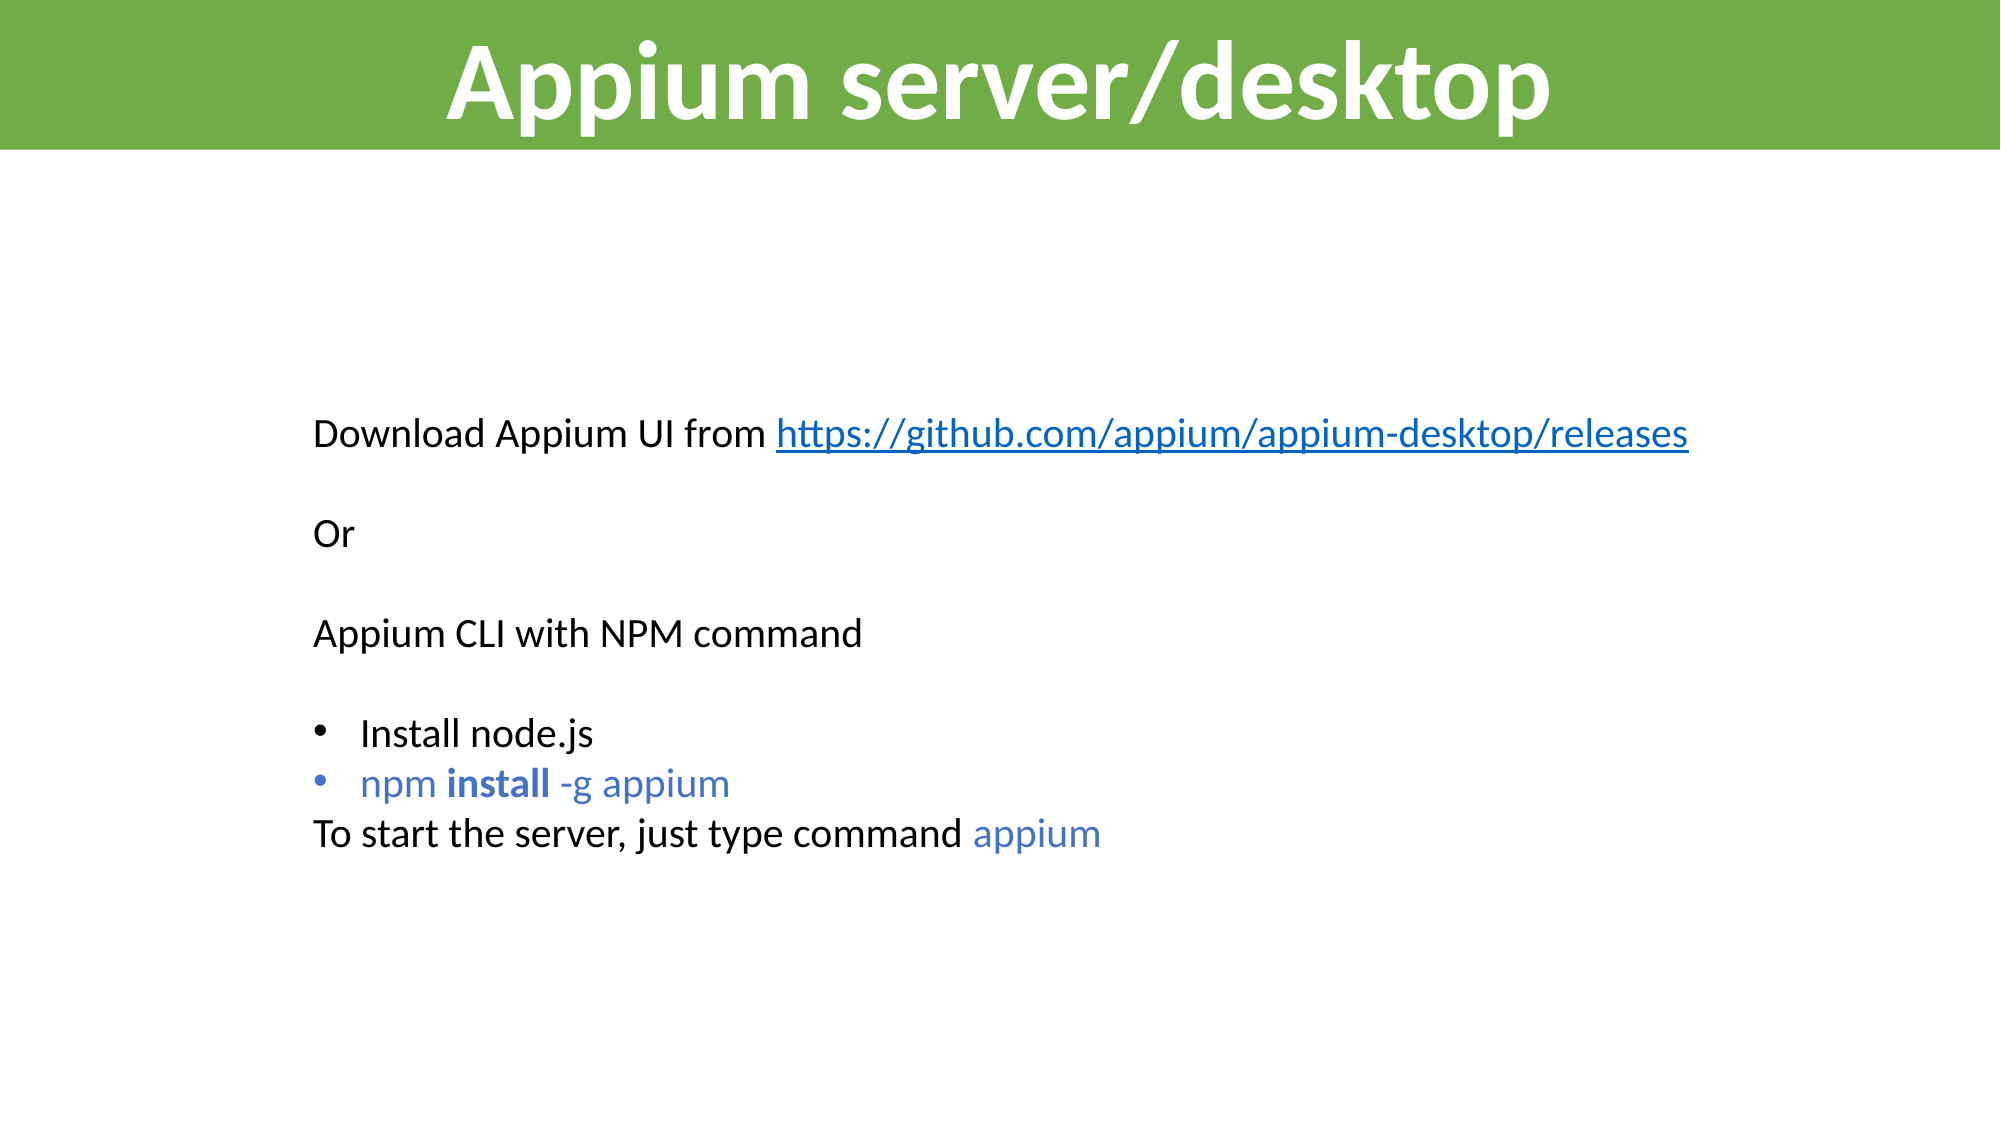

Appium server/desktop
Download Appium UI from https://github.com/appium/appium-desktop/releases

Or

Appium CLI with NPM command

Install node.js
npm install -g appium
To start the server, just type command appium